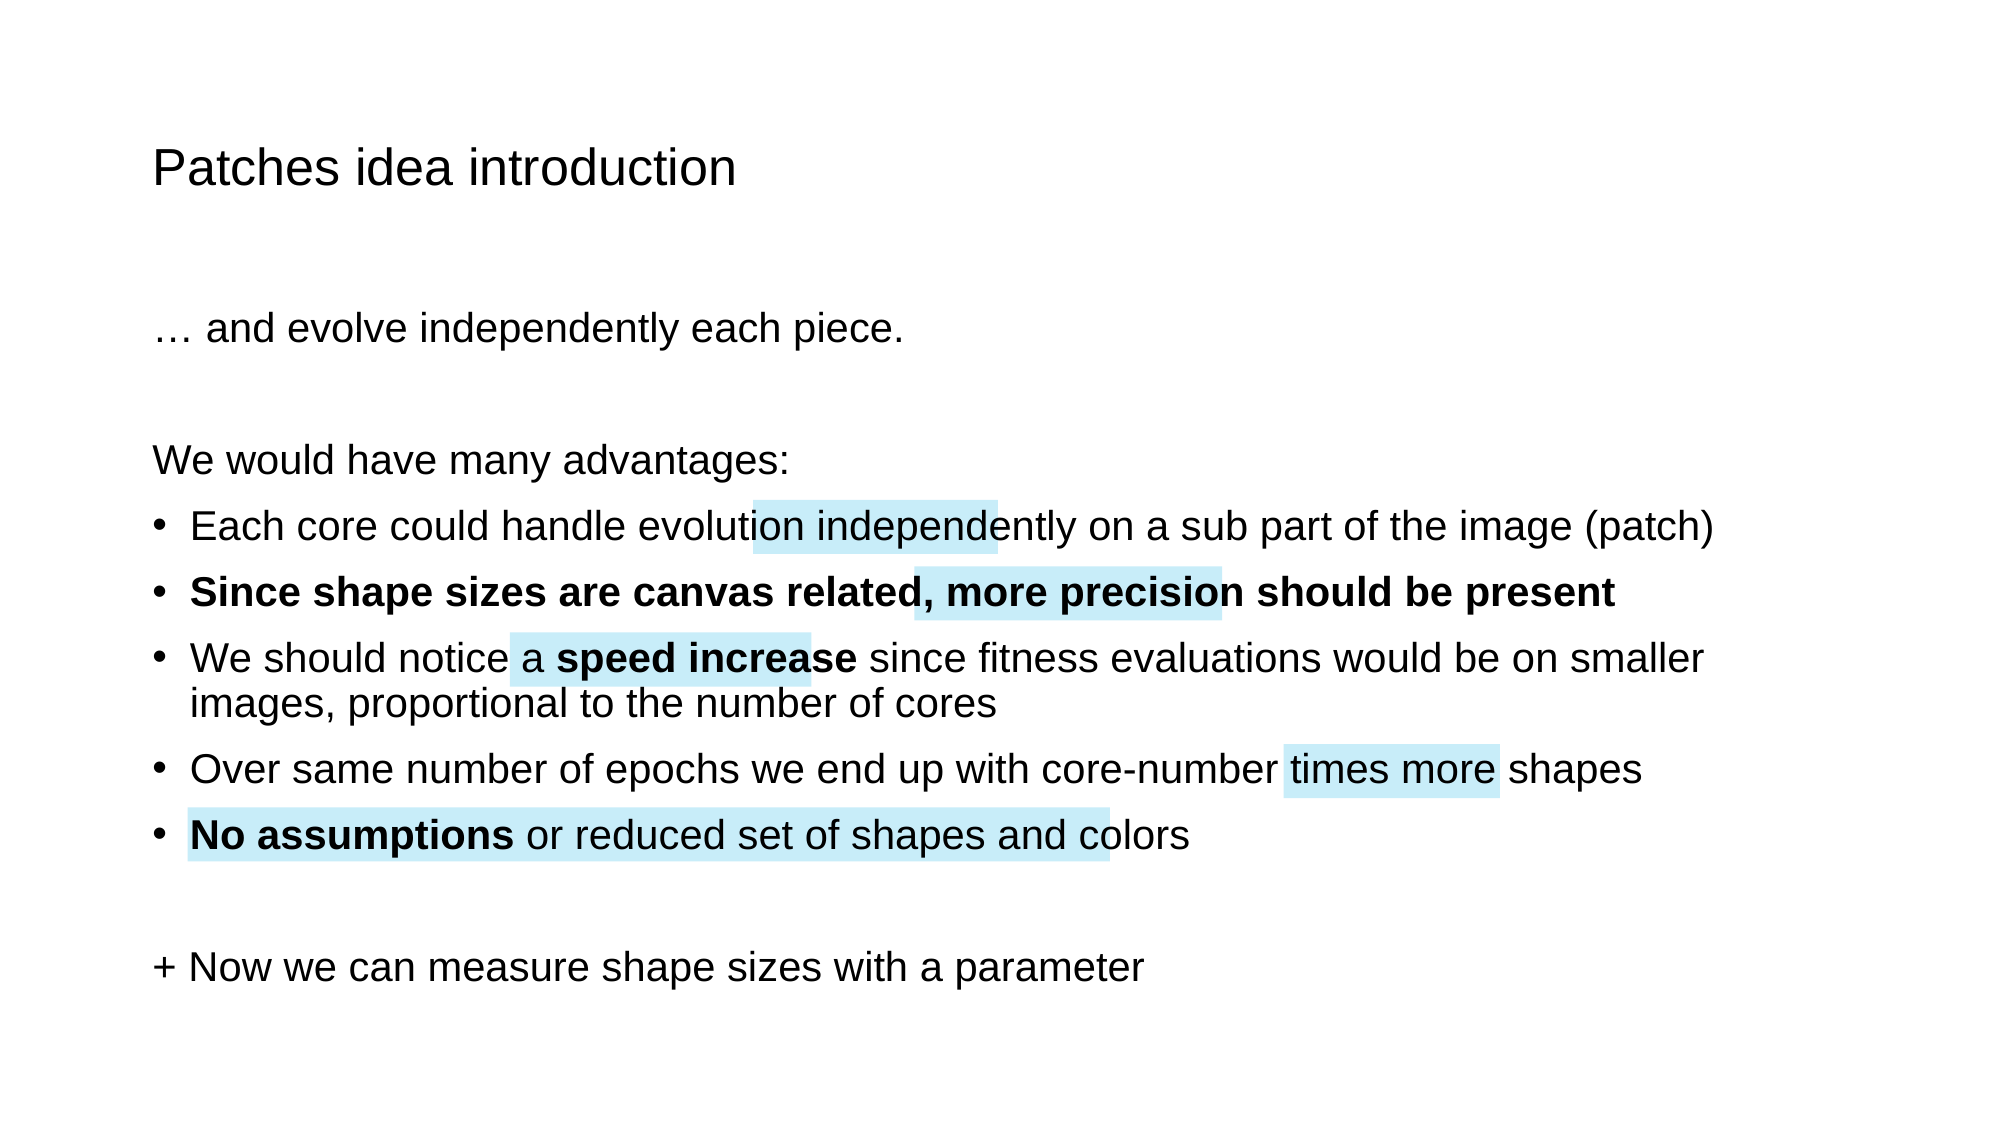

Patches idea introduction
… and evolve independently each piece.

We would have many advantages:
Each core could handle evolution independently on a sub part of the image (patch)
Since shape sizes are canvas related, more precision should be present
We should notice a speed increase since fitness evaluations would be on smaller images, proportional to the number of cores
Over same number of epochs we end up with core-number times more shapes
No assumptions or reduced set of shapes and colors

+ Now we can measure shape sizes with a parameter